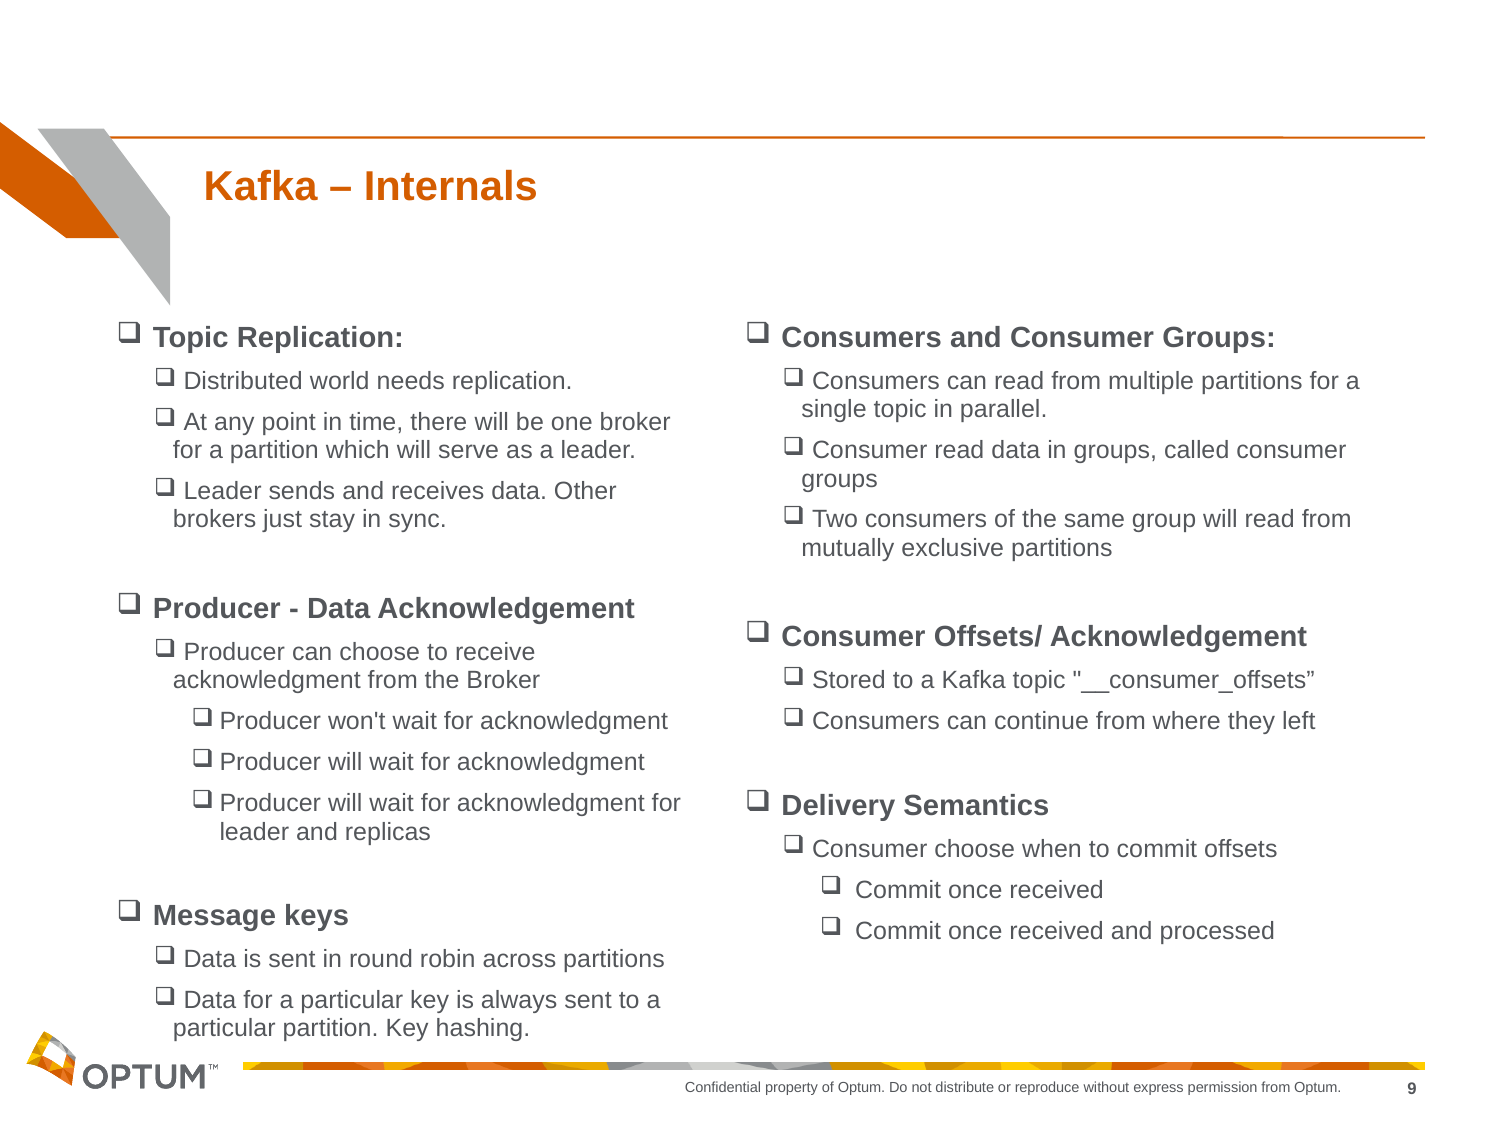

# Kafka – Internals
 Topic Replication:
 Distributed world needs replication.
 At any point in time, there will be one broker for a partition which will serve as a leader.
 Leader sends and receives data. Other brokers just stay in sync.

 Producer - Data Acknowledgement
 Producer can choose to receive acknowledgment from the Broker
Producer won't wait for acknowledgment
Producer will wait for acknowledgment
Producer will wait for acknowledgment for leader and replicas

 Message keys
 Data is sent in round robin across partitions
 Data for a particular key is always sent to a particular partition. Key hashing.

 Consumers and Consumer Groups:
 Consumers can read from multiple partitions for a single topic in parallel.
 Consumer read data in groups, called consumer groups
 Two consumers of the same group will read from mutually exclusive partitions

 Consumer Offsets/ Acknowledgement
 Stored to a Kafka topic "__consumer_offsets”
 Consumers can continue from where they left

 Delivery Semantics
 Consumer choose when to commit offsets
 Commit once received
 Commit once received and processed